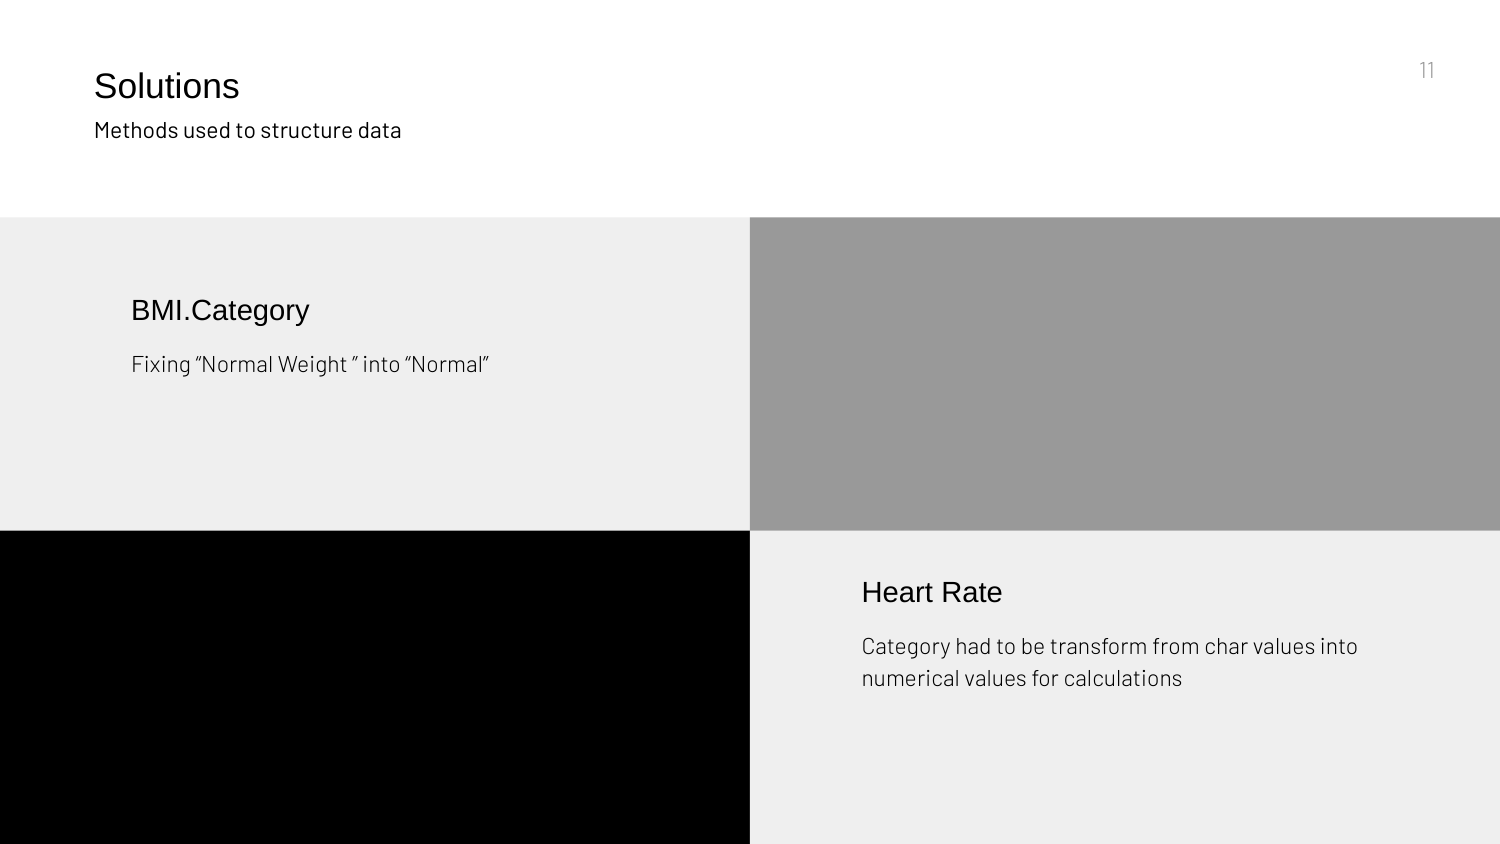

11
Solutions
Methods used to structure data
BMI.Category
Fixing “Normal Weight ” into “Normal”

Heart Rate
Category had to be transform from char values into numerical values for calculations